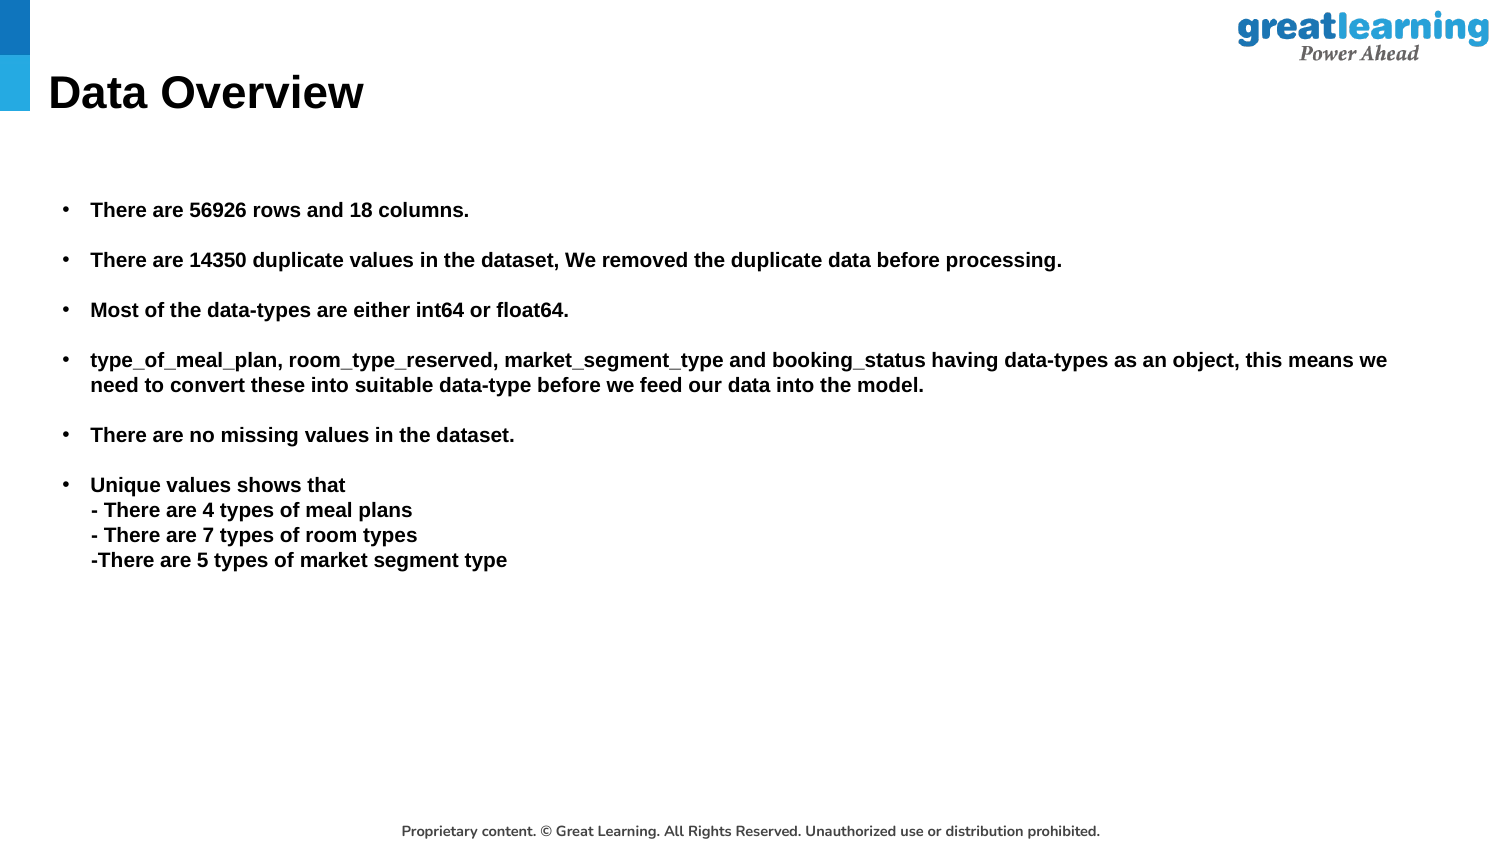

# Data Overview
There are 56926 rows and 18 columns.

There are 14350 duplicate values in the dataset, We removed the duplicate data before processing.

Most of the data-types are either int64 or float64.

type_of_meal_plan, room_type_reserved, market_segment_type and booking_status having data-types as an object, this means we need to convert these into suitable data-type before we feed our data into the model.

There are no missing values in the dataset.

Unique values shows that
     - There are 4 types of meal plans
     - There are 7 types of room types
     -There are 5 types of market segment type